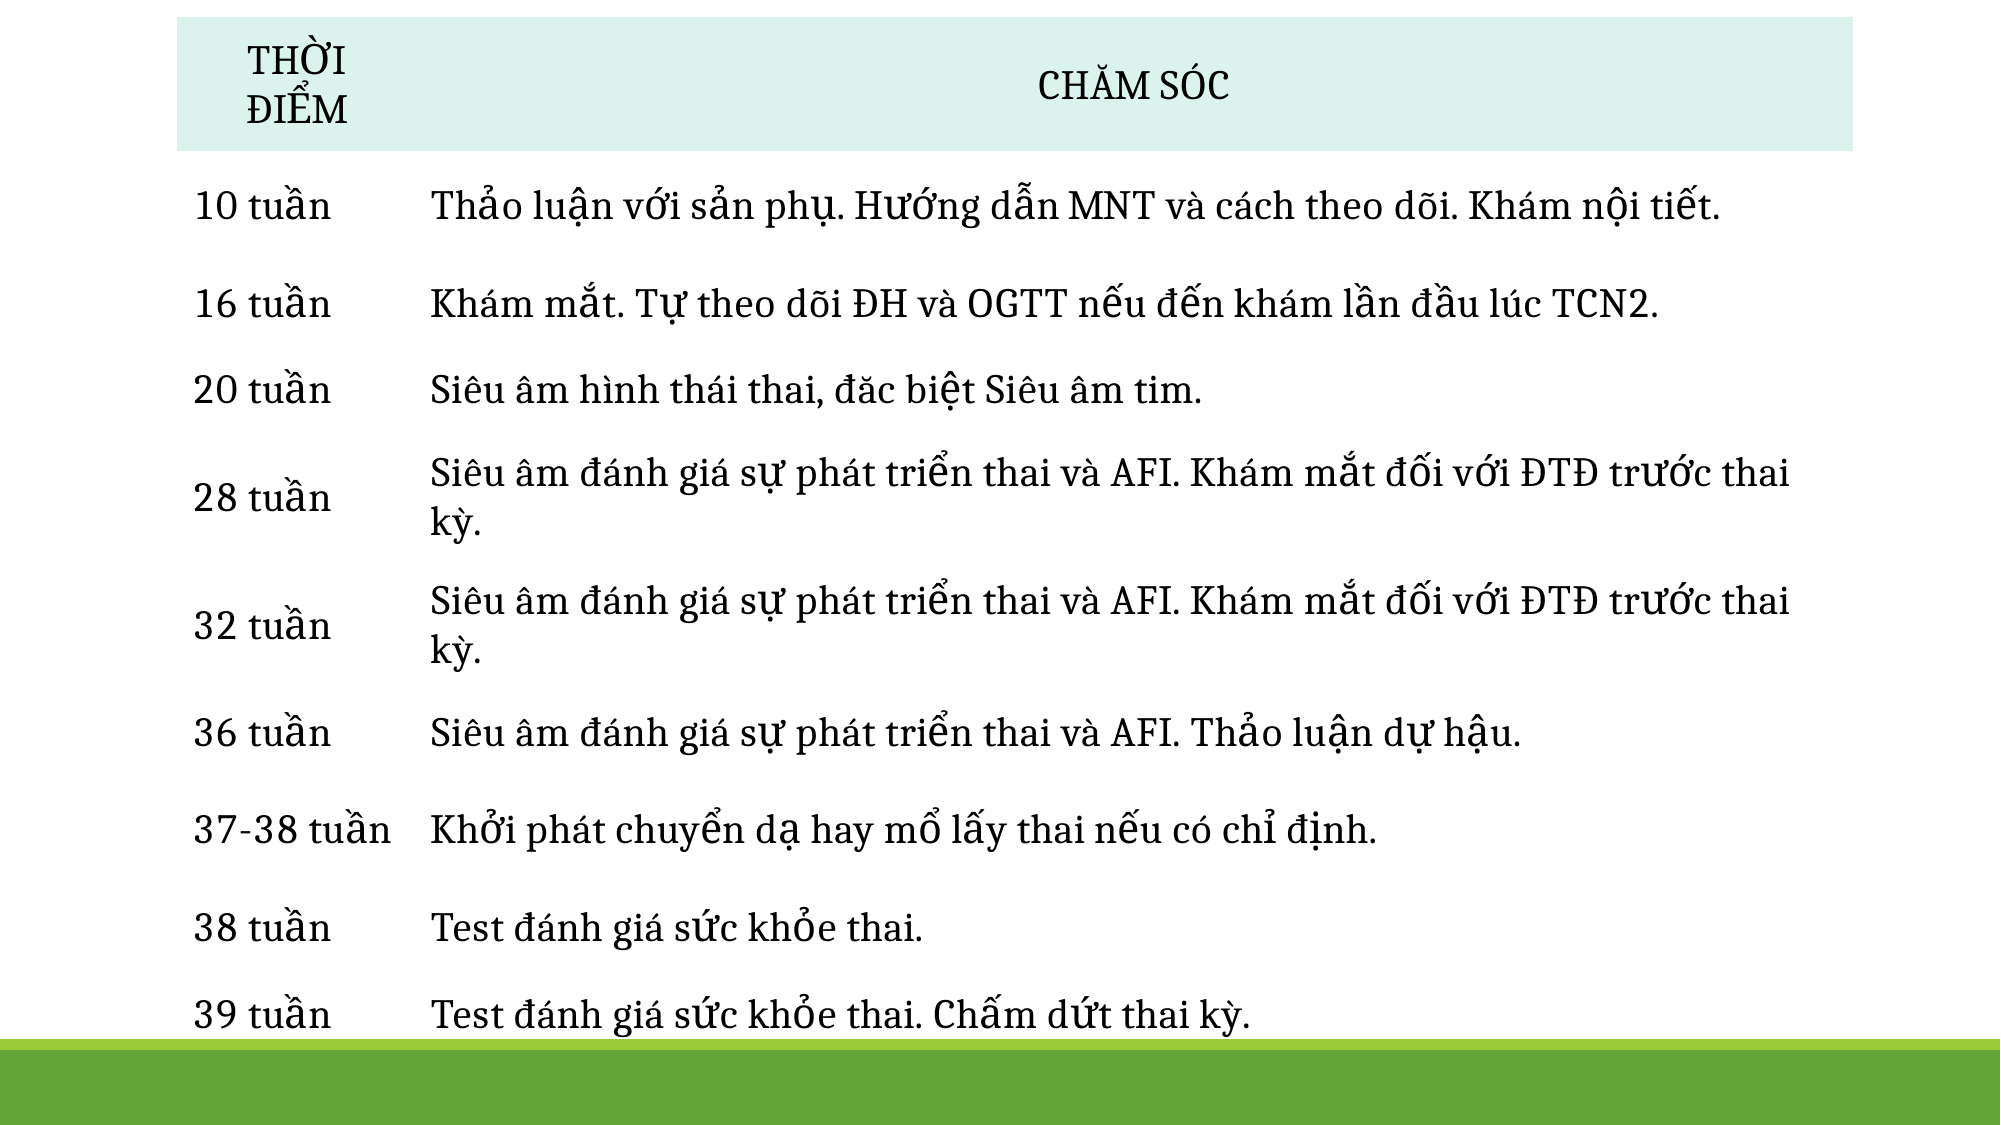

| THỜI ĐIỂM | CHĂM SÓC |
| --- | --- |
| 10 tuần | Thảo luận với sản phụ. Hướng dẫn MNT và cách theo dõi. Khám nội tiết. |
| 16 tuần | Khám mắt. Tự theo dõi ĐH và OGTT nếu đến khám lần đầu lúc TCN2. |
| 20 tuần | Siêu âm hình thái thai, đăc biệt Siêu âm tim. |
| 28 tuần | Siêu âm đánh giá sự phát triển thai và AFI. Khám mắt đối với ĐTĐ trước thai kỳ. |
| 32 tuần | Siêu âm đánh giá sự phát triển thai và AFI. Khám mắt đối với ĐTĐ trước thai kỳ. |
| 36 tuần | Siêu âm đánh giá sự phát triển thai và AFI. Thảo luận dự hậu. |
| 37-38 tuần | Khởi phát chuyển dạ hay mổ lấy thai nếu có chỉ định. |
| 38 tuần | Test đánh giá sức khỏe thai. |
| 39 tuần | Test đánh giá sức khỏe thai. Chấm dứt thai kỳ. |